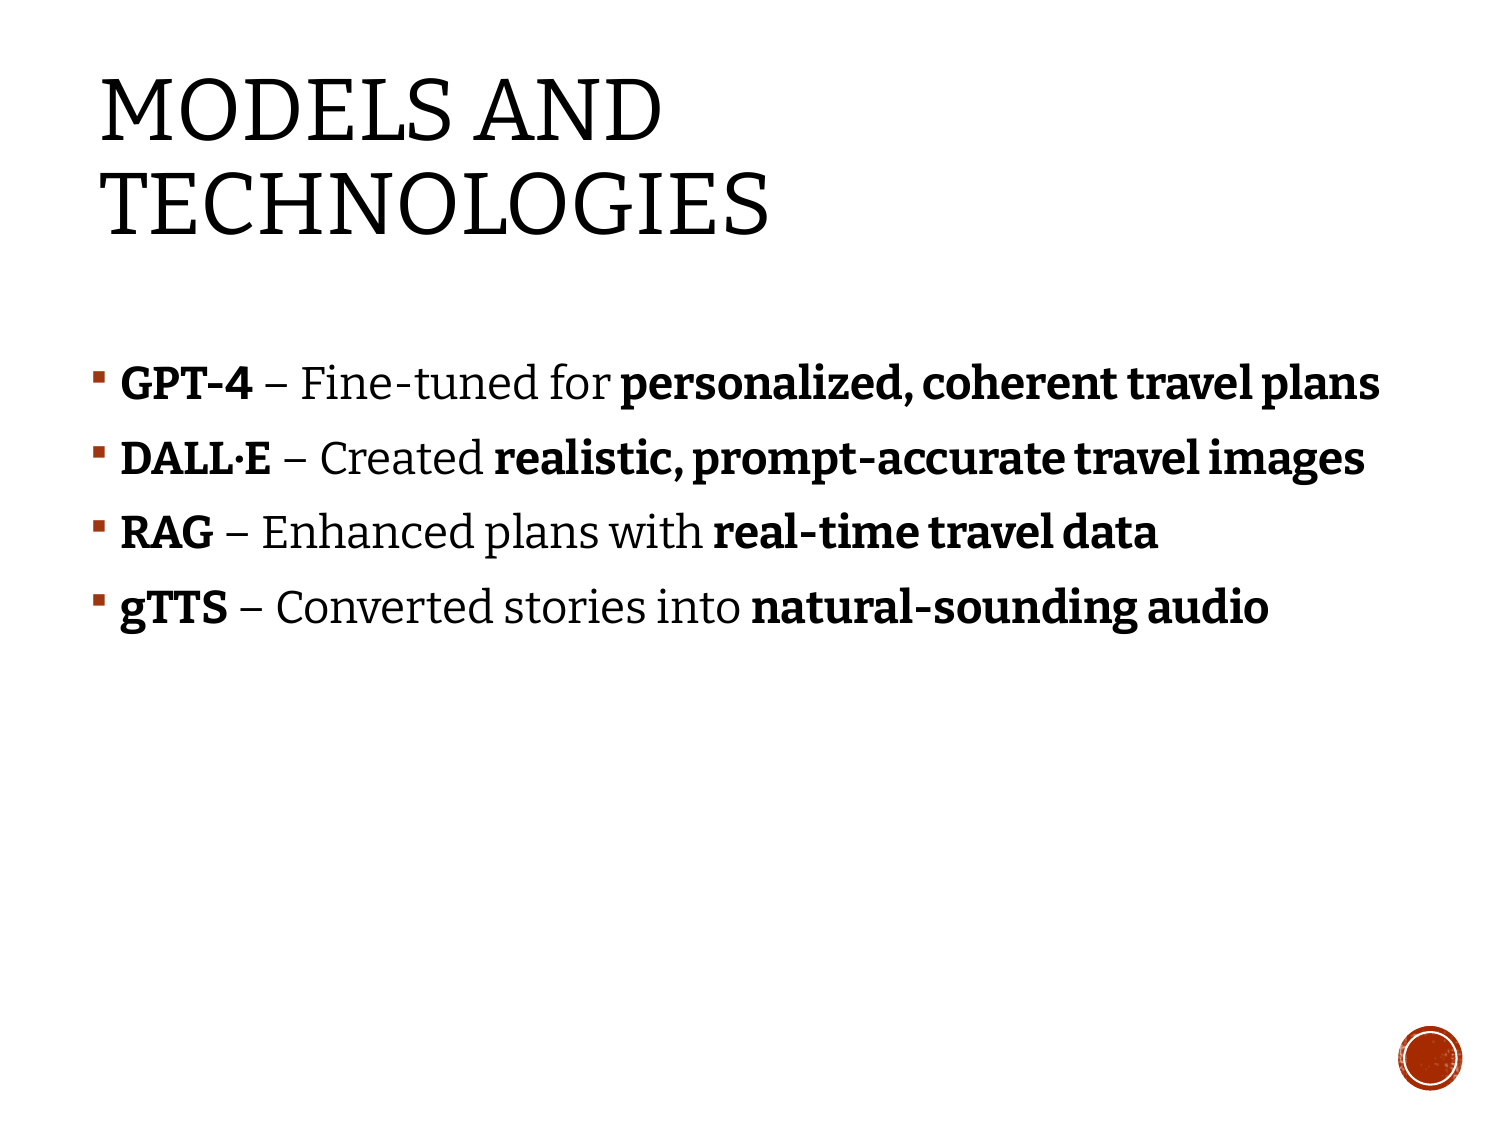

# Models and Technologies
GPT-4 – Fine-tuned for personalized, coherent travel plans
DALL·E – Created realistic, prompt-accurate travel images
RAG – Enhanced plans with real-time travel data
gTTS – Converted stories into natural-sounding audio